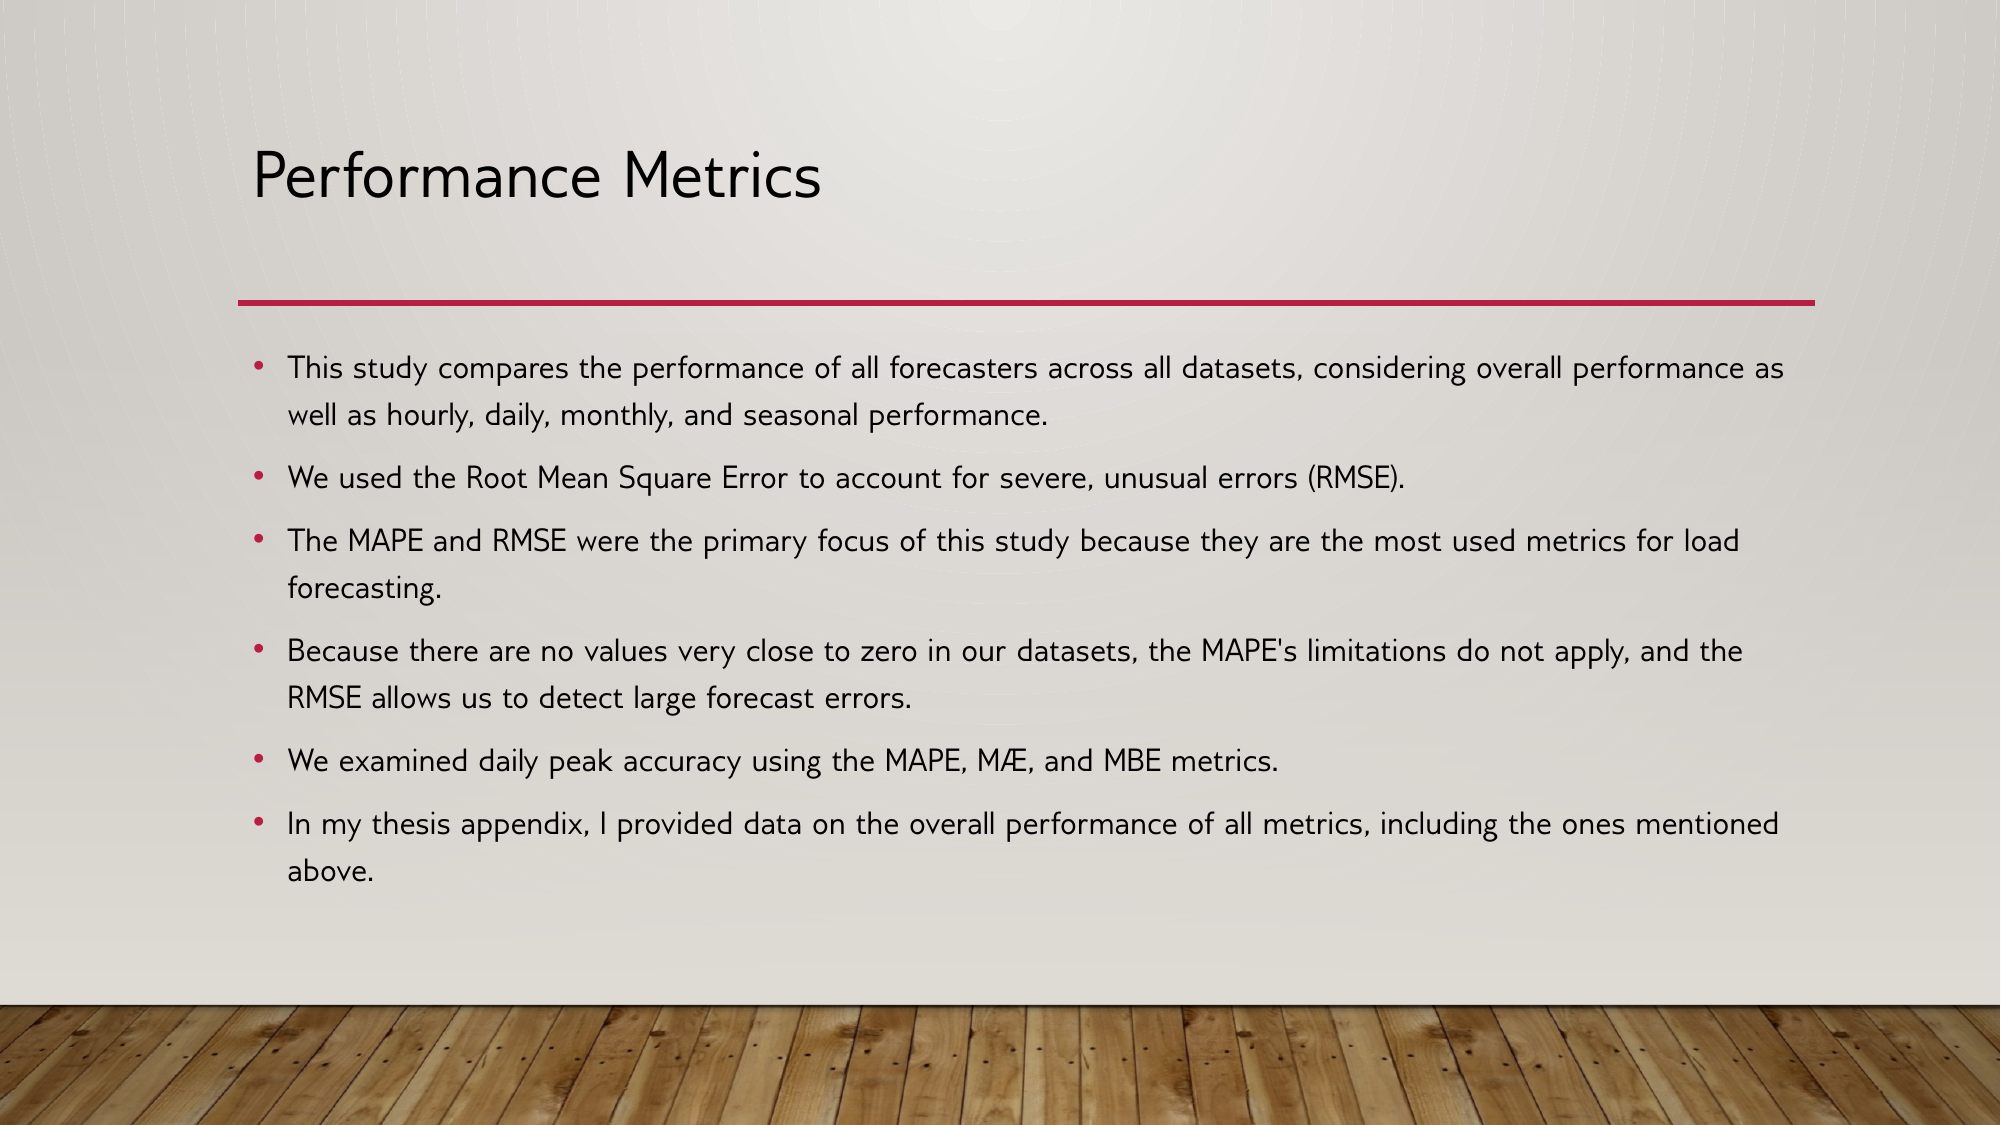

# Performance Metrics
This study compares the performance of all forecasters across all datasets, considering overall performance as well as hourly, daily, monthly, and seasonal performance.
We used the Root Mean Square Error to account for severe, unusual errors (RMSE).
The MAPE and RMSE were the primary focus of this study because they are the most used metrics for load forecasting.
Because there are no values very close to zero in our datasets, the MAPE's limitations do not apply, and the RMSE allows us to detect large forecast errors.
We examined daily peak accuracy using the MAPE, MAE, and MBE metrics.
In my thesis appendix, I provided data on the overall performance of all metrics, including the ones mentioned above.